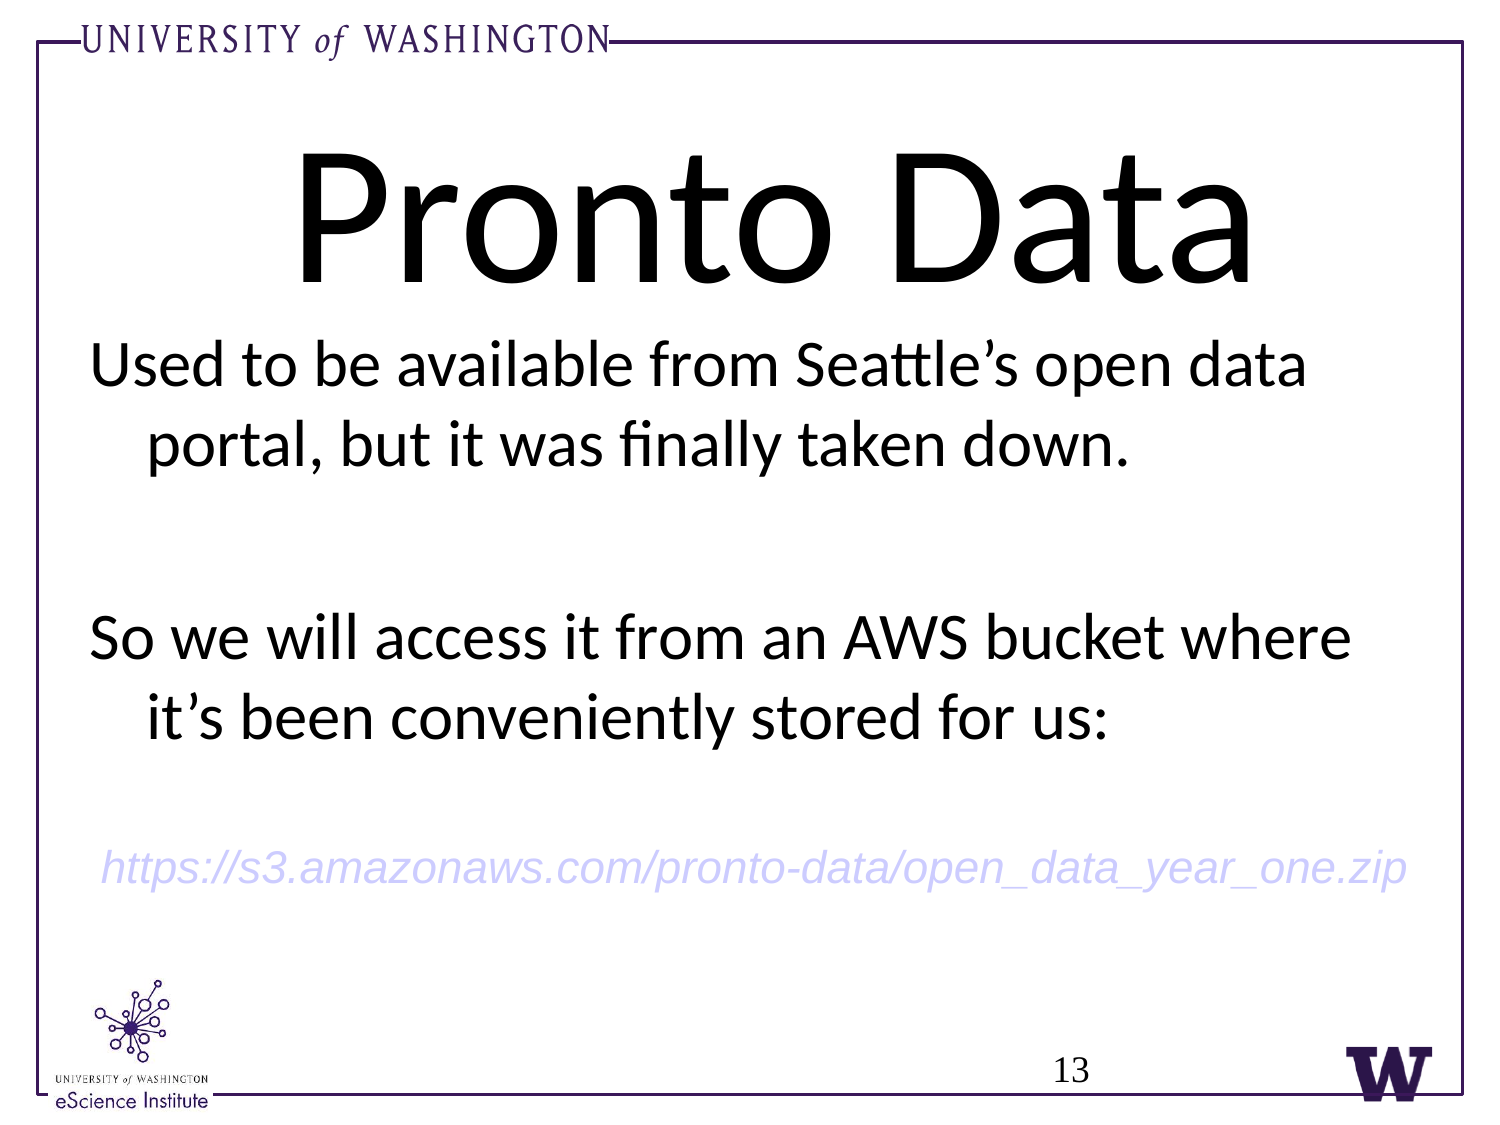

Pronto Data
Used to be available from Seattle’s open data portal, but it was finally taken down.

So we will access it from an AWS bucket where it’s been conveniently stored for us:

https://s3.amazonaws.com/pronto-data/open_data_year_one.zip
13